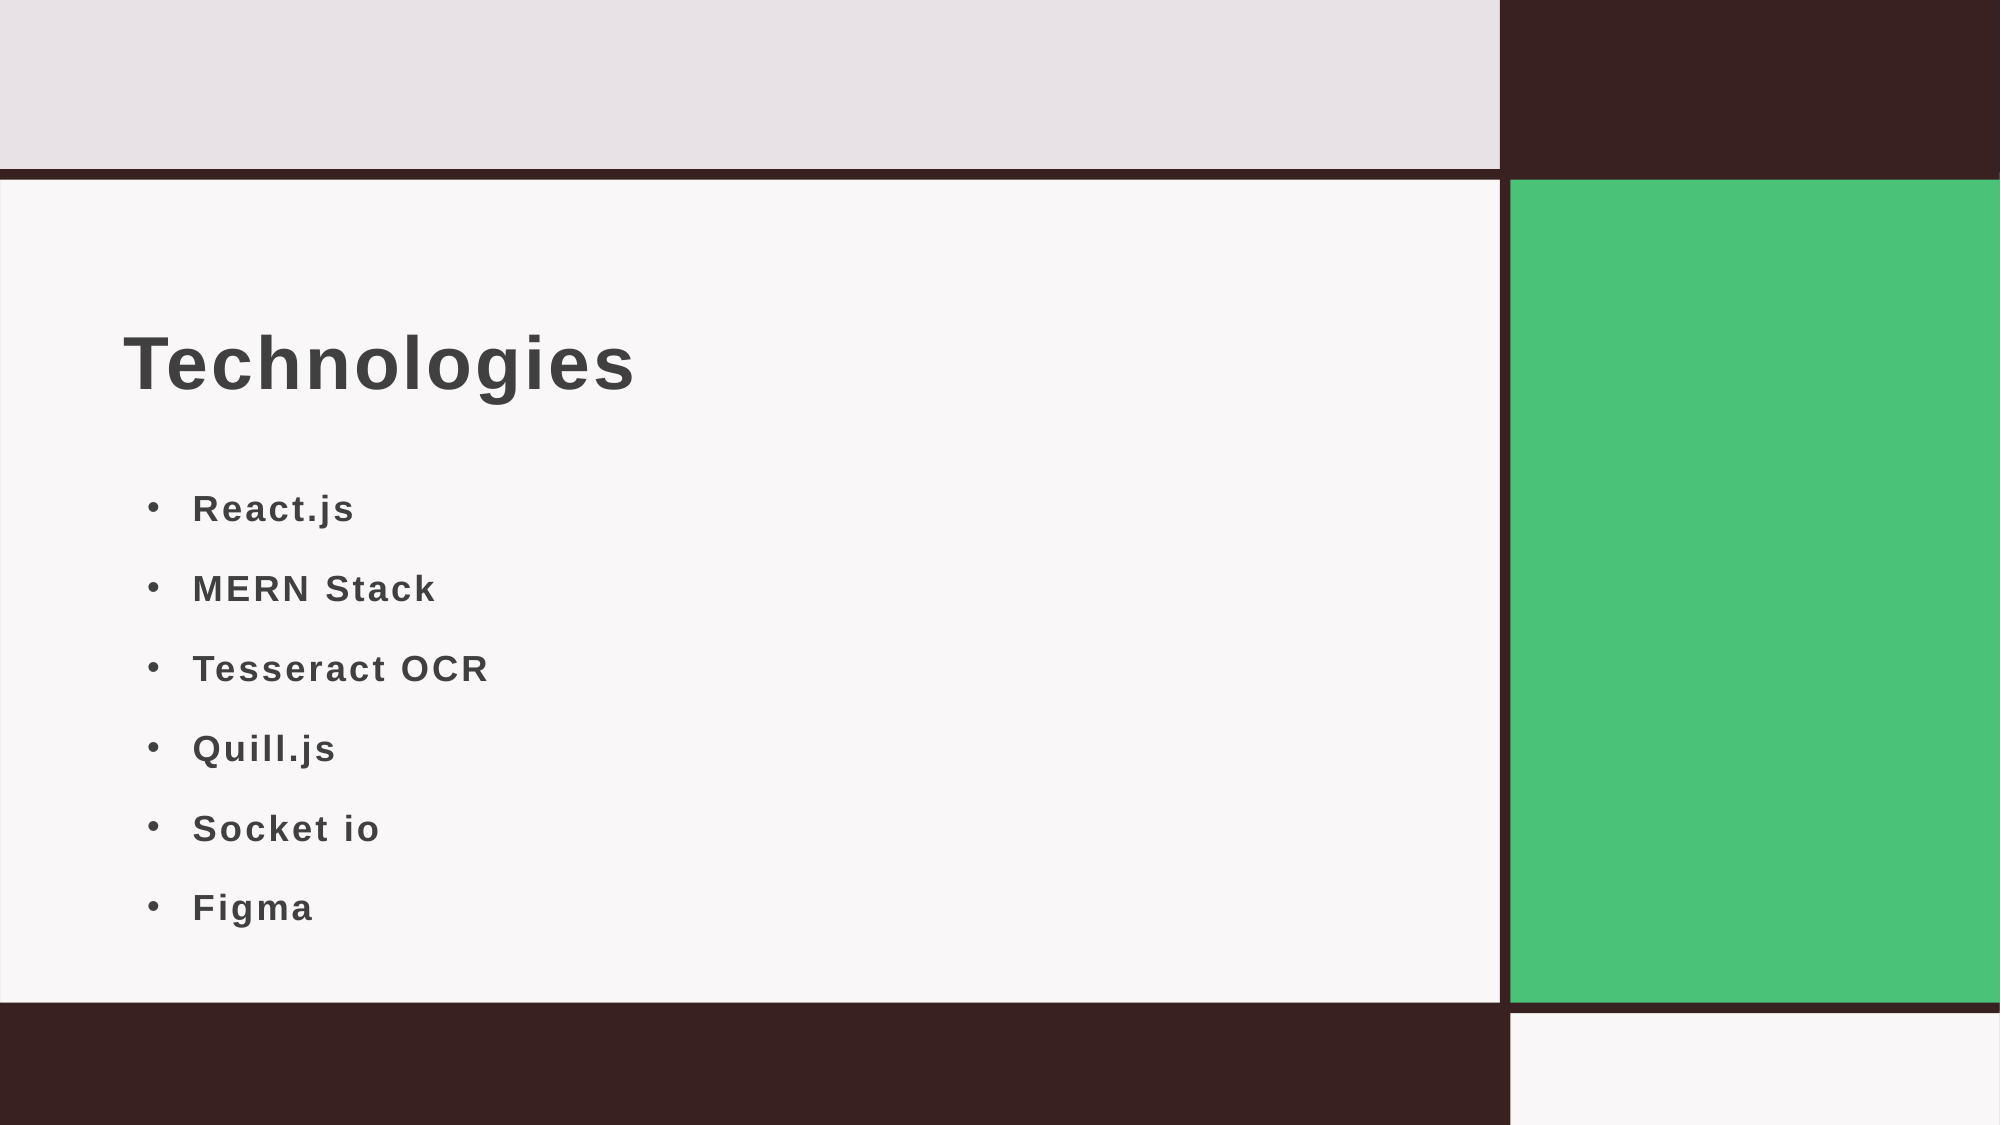

# Technologies
React.js
MERN Stack
Tesseract OCR
Quill.js
Socket io
Figma